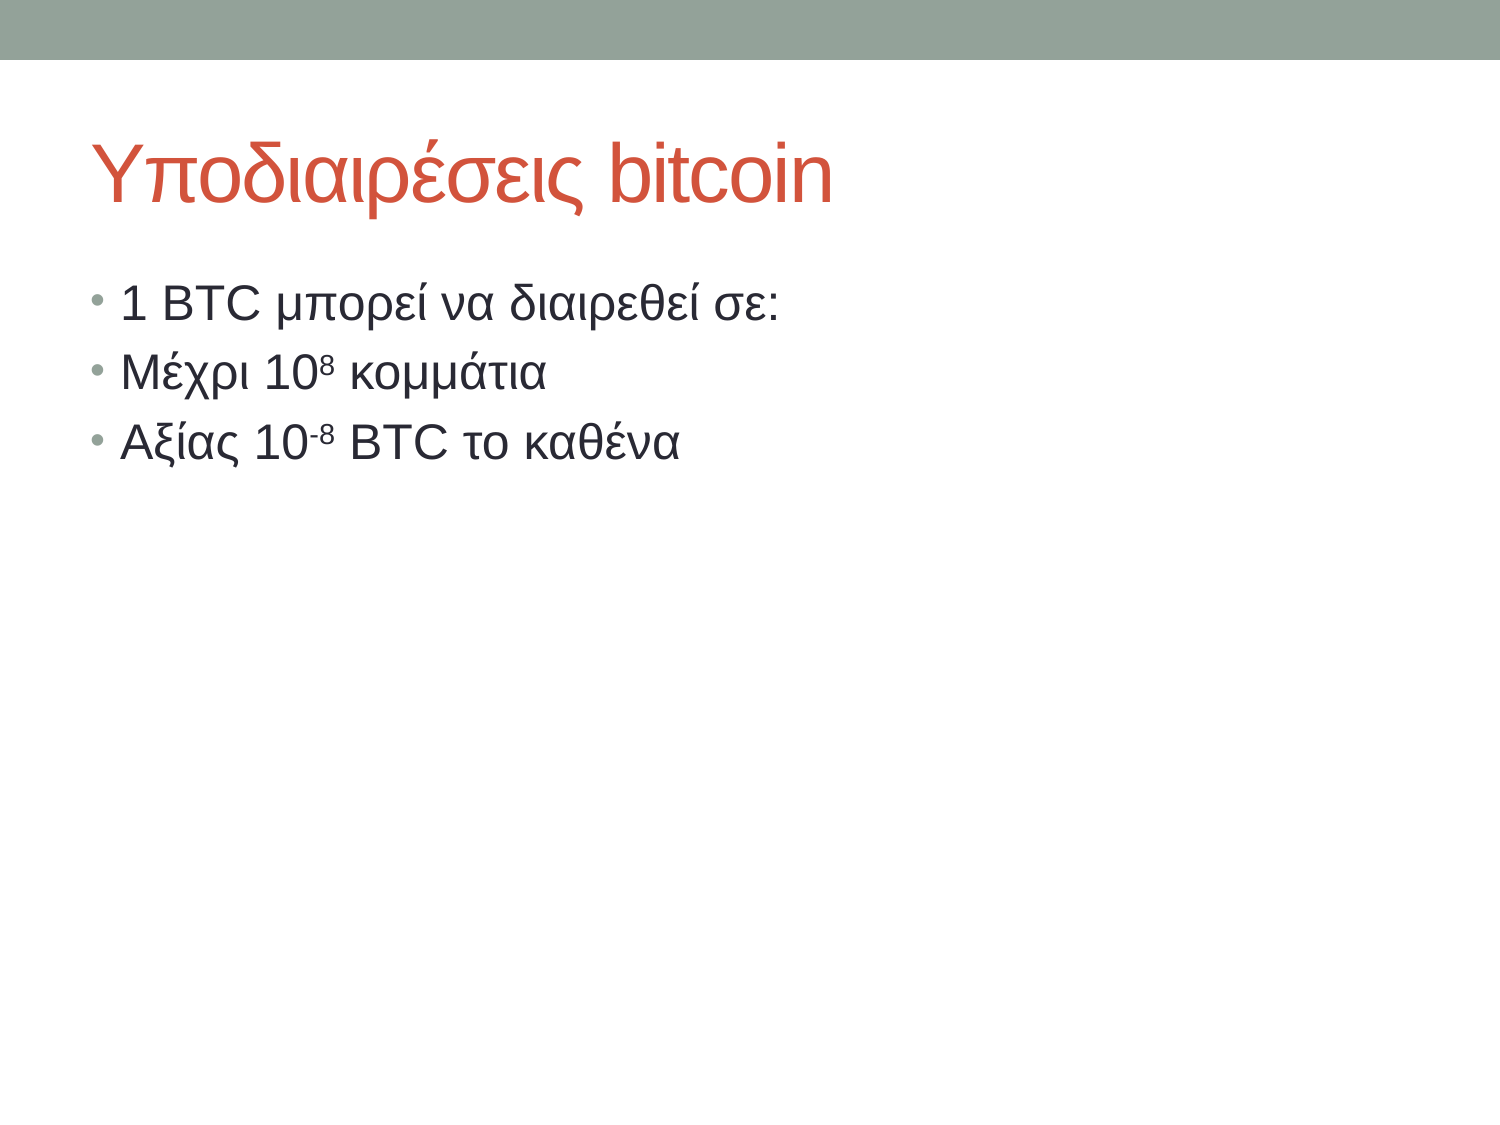

# Υποδιαιρέσεις bitcoin
1 BTC μπορεί να διαιρεθεί σε:
Μέχρι 108 κομμάτια
Αξίας 10-8 BTC το καθένα